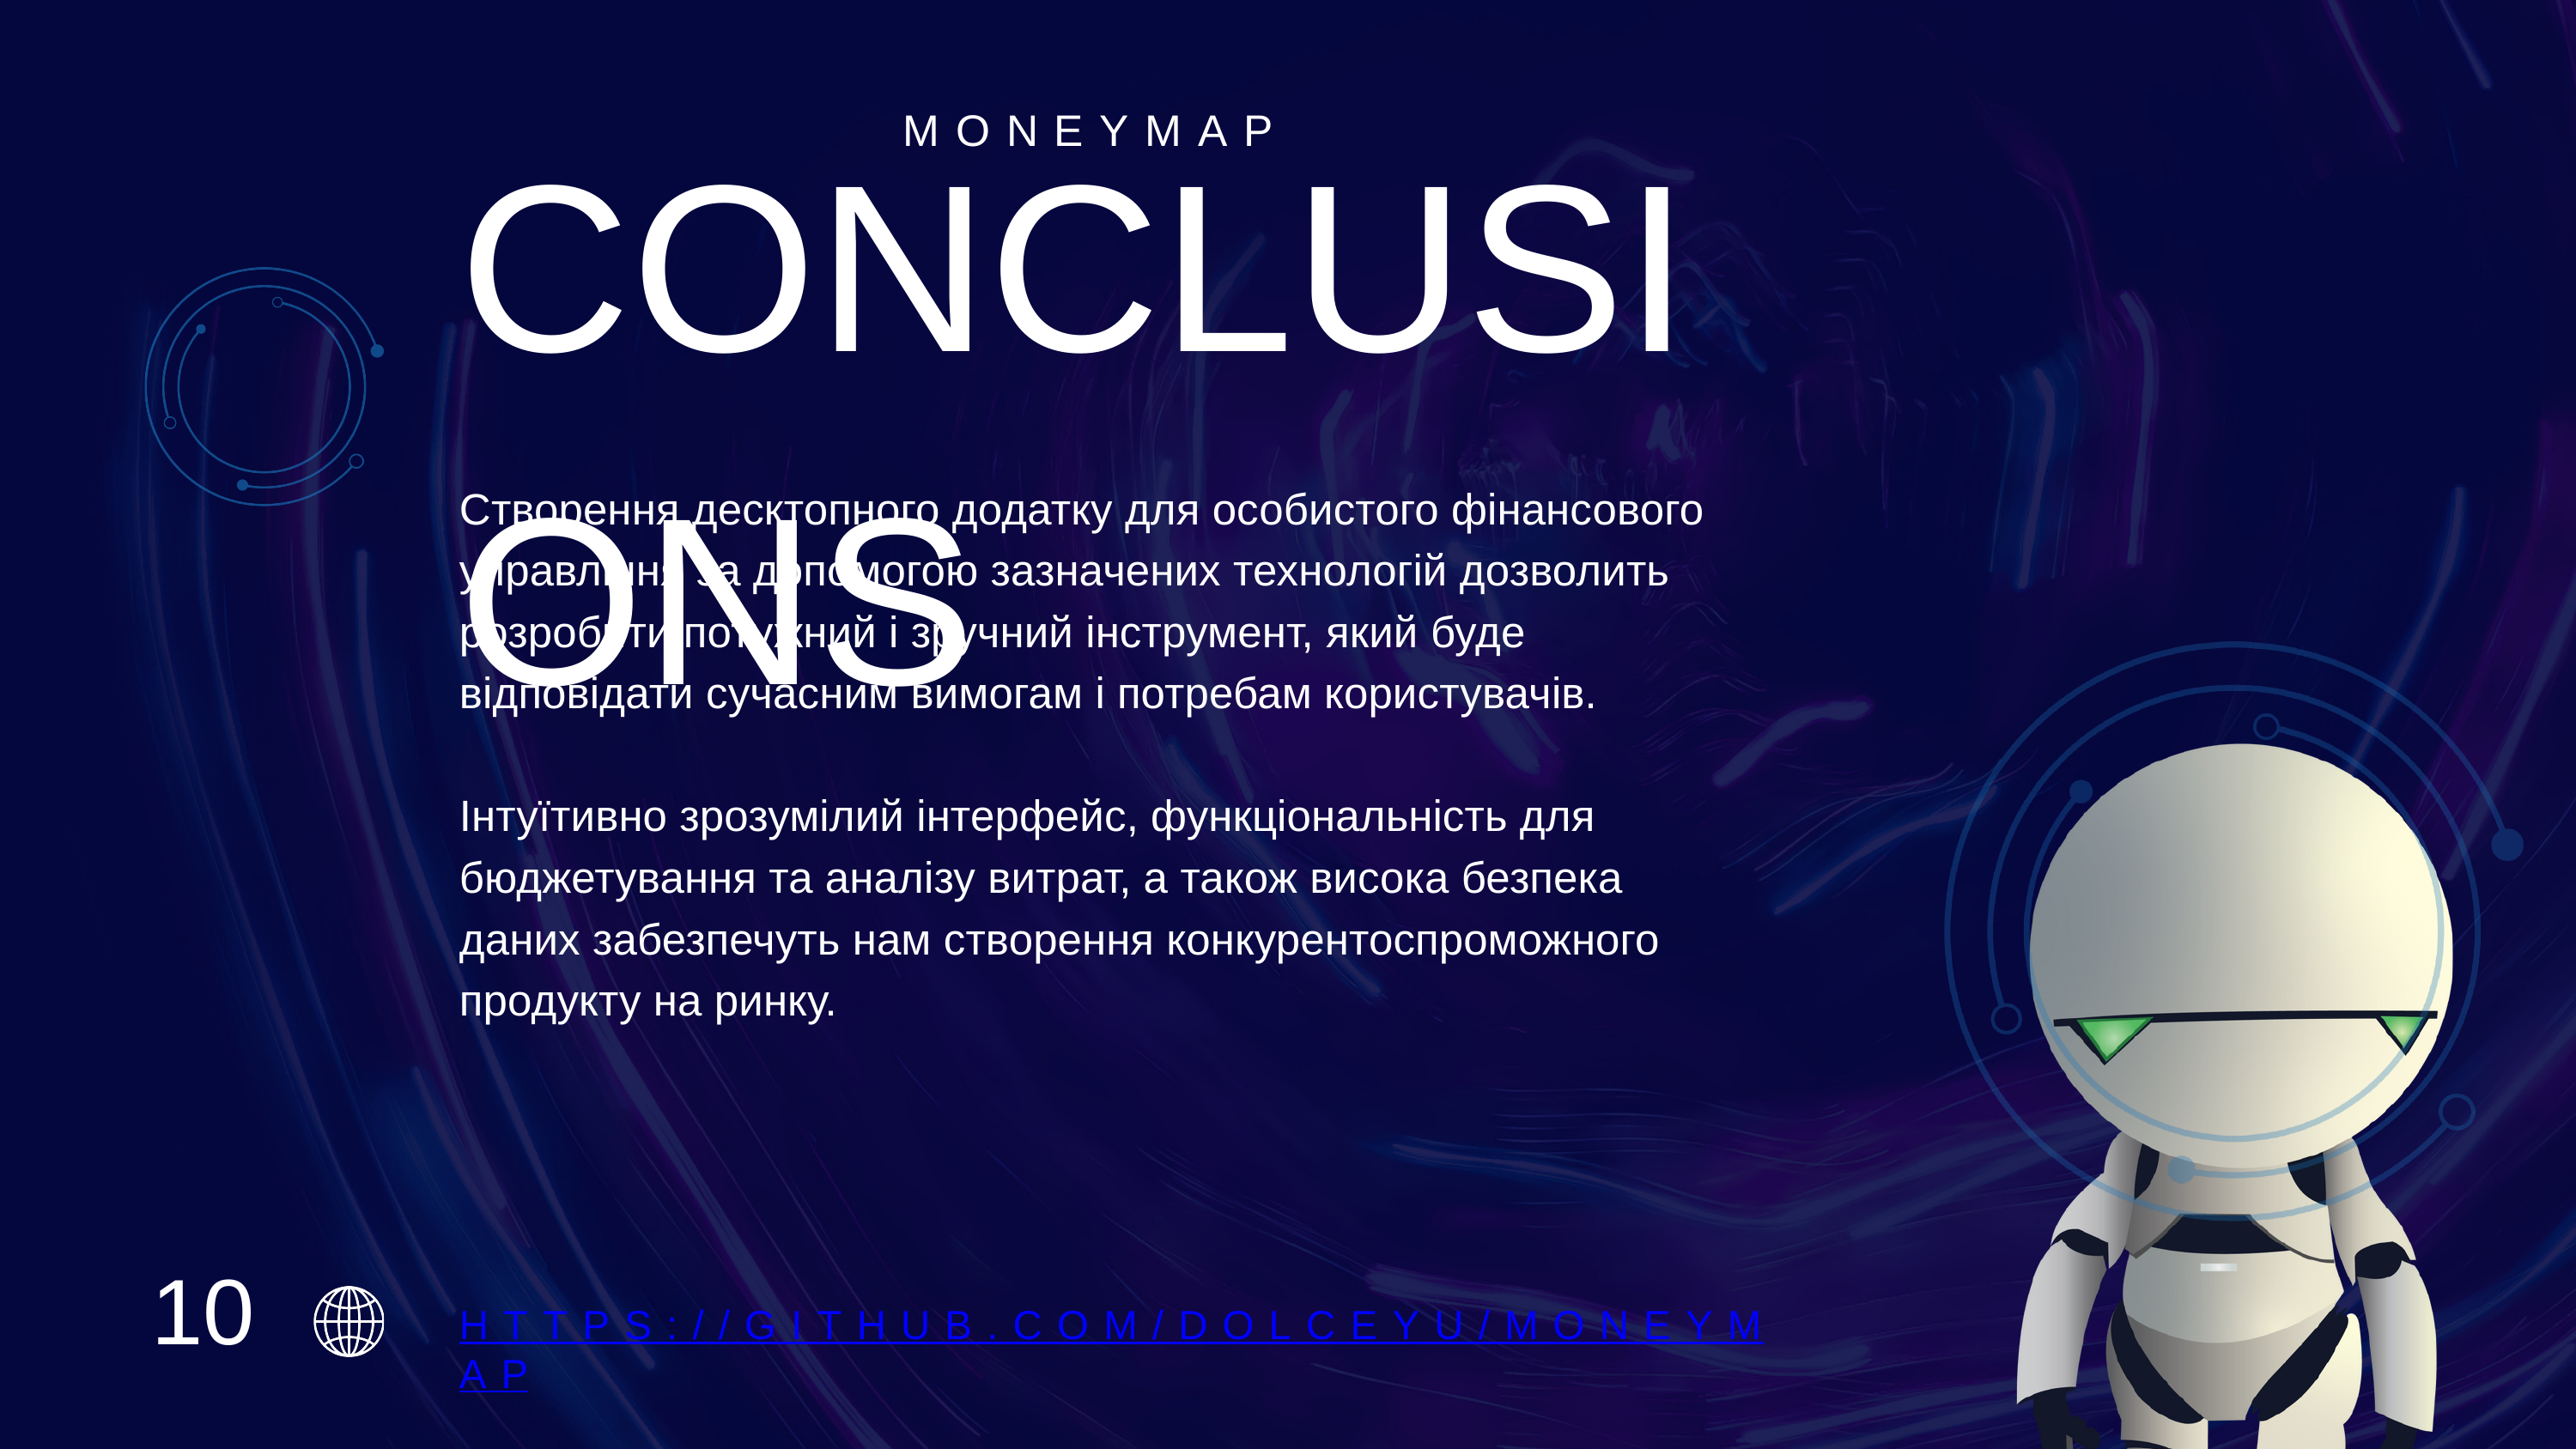

CONCLUSIONS
MONEYMAP

Створення десктопного додатку для особистого фінансового управління за допомогою зазначених технологій дозволить розробити потужний і зручний інструмент, який буде відповідати сучасним вимогам і потребам користувачів.

Інтуїтивно зрозумілий інтерфейс, функціональність для бюджетування та аналізу витрат, а також висока безпека даних забезпечуть нам створення конкурентоспроможного продукту на ринку.

10

HTTPS://GITHUB.COM/DOLCEYU/MONEYMAP